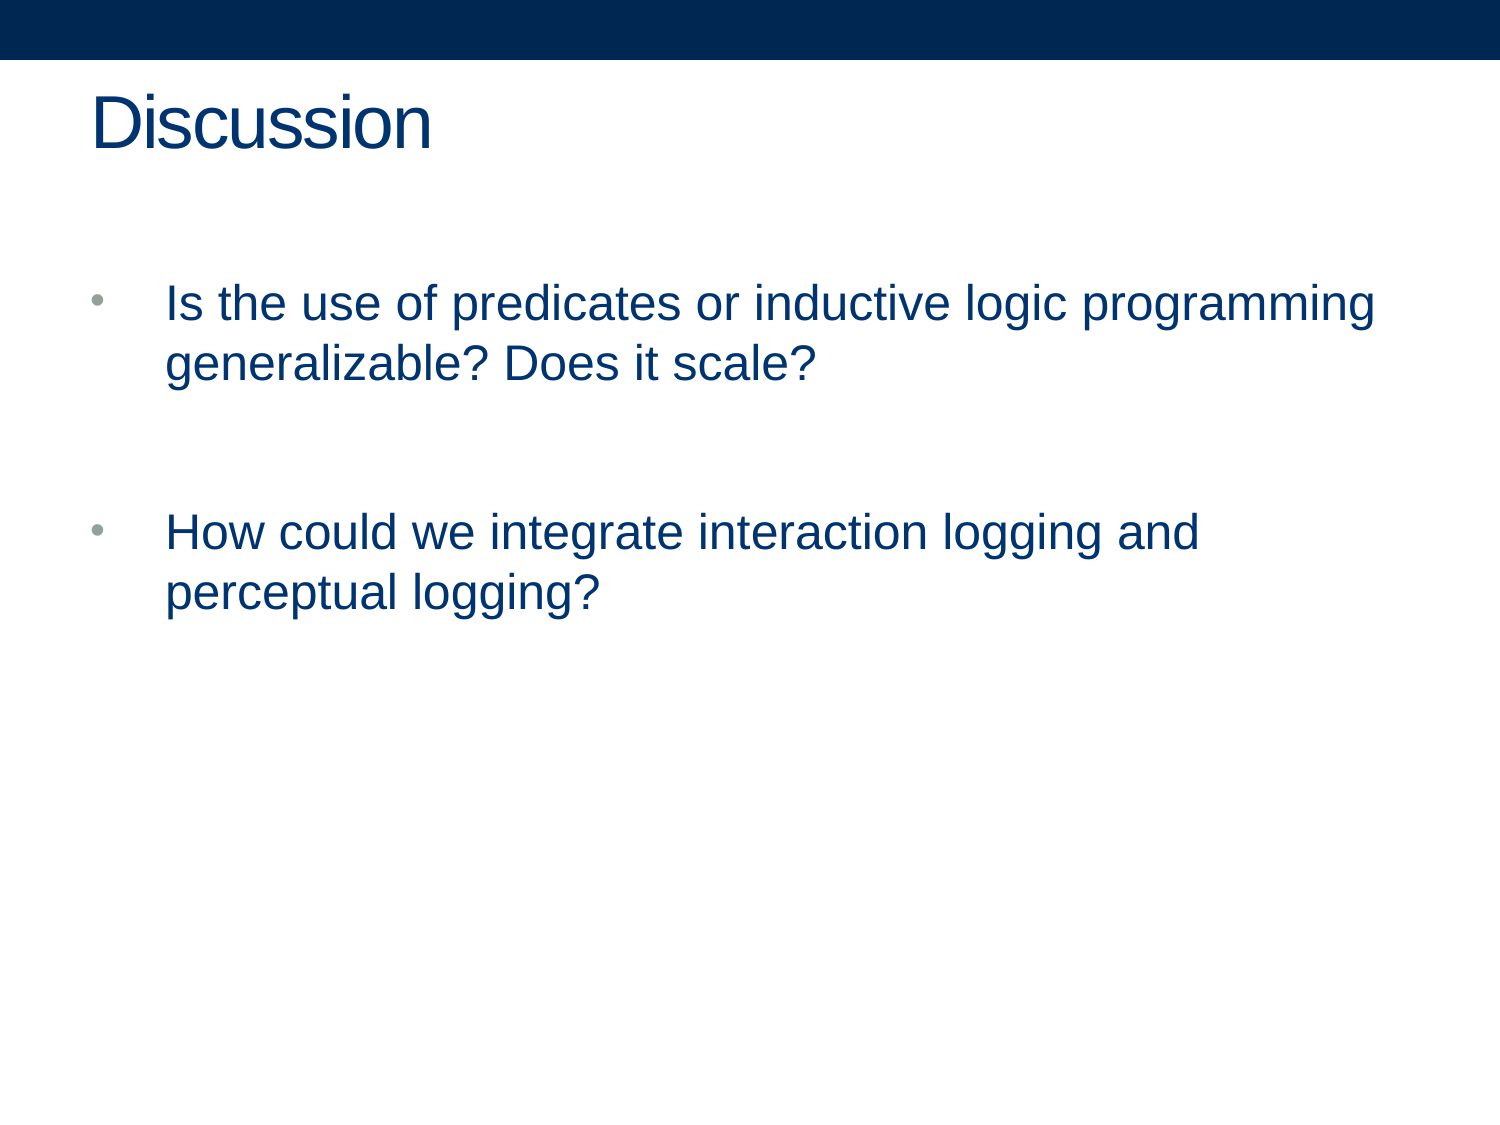

# Discussion
Is the use of predicates or inductive logic programming generalizable? Does it scale?

How could we integrate interaction logging and perceptual logging?